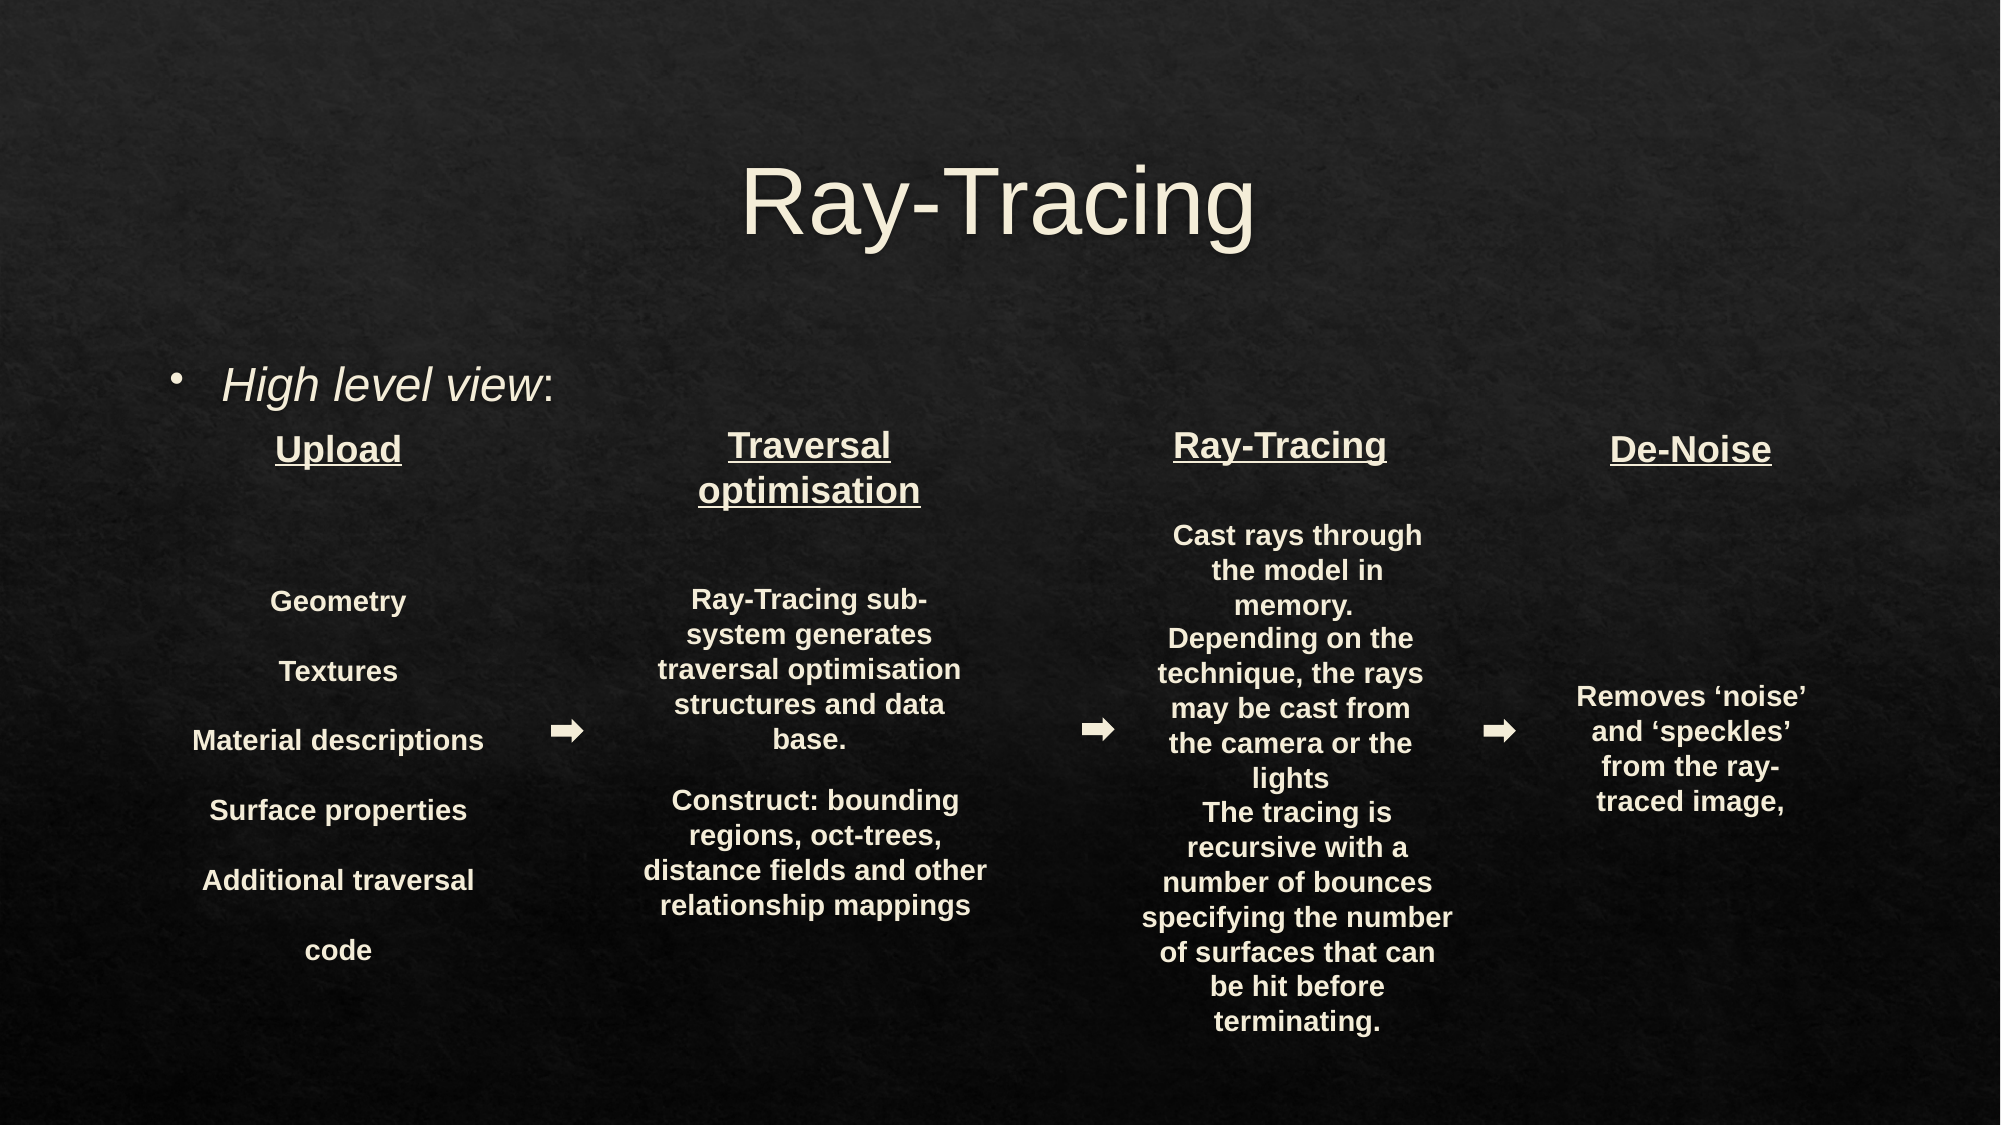

# Ray-Tracing
High level view:
Traversal optimisation
Ray-Tracing
Upload
De-Noise
Cast rays through the model in memory.
Geometry
Textures
Material descriptions
Surface properties
Additional traversal code

Ray-Tracing sub-system generates traversal optimisation structures and data base.
Depending on the technique, the rays may be cast from the camera or the lights
Removes ‘noise’ and ‘speckles’ from the ray-traced image,

Construct: bounding regions, oct-trees, distance fields and other relationship mappings
The tracing is recursive with a number of bounces specifying the number of surfaces that can be hit before terminating.